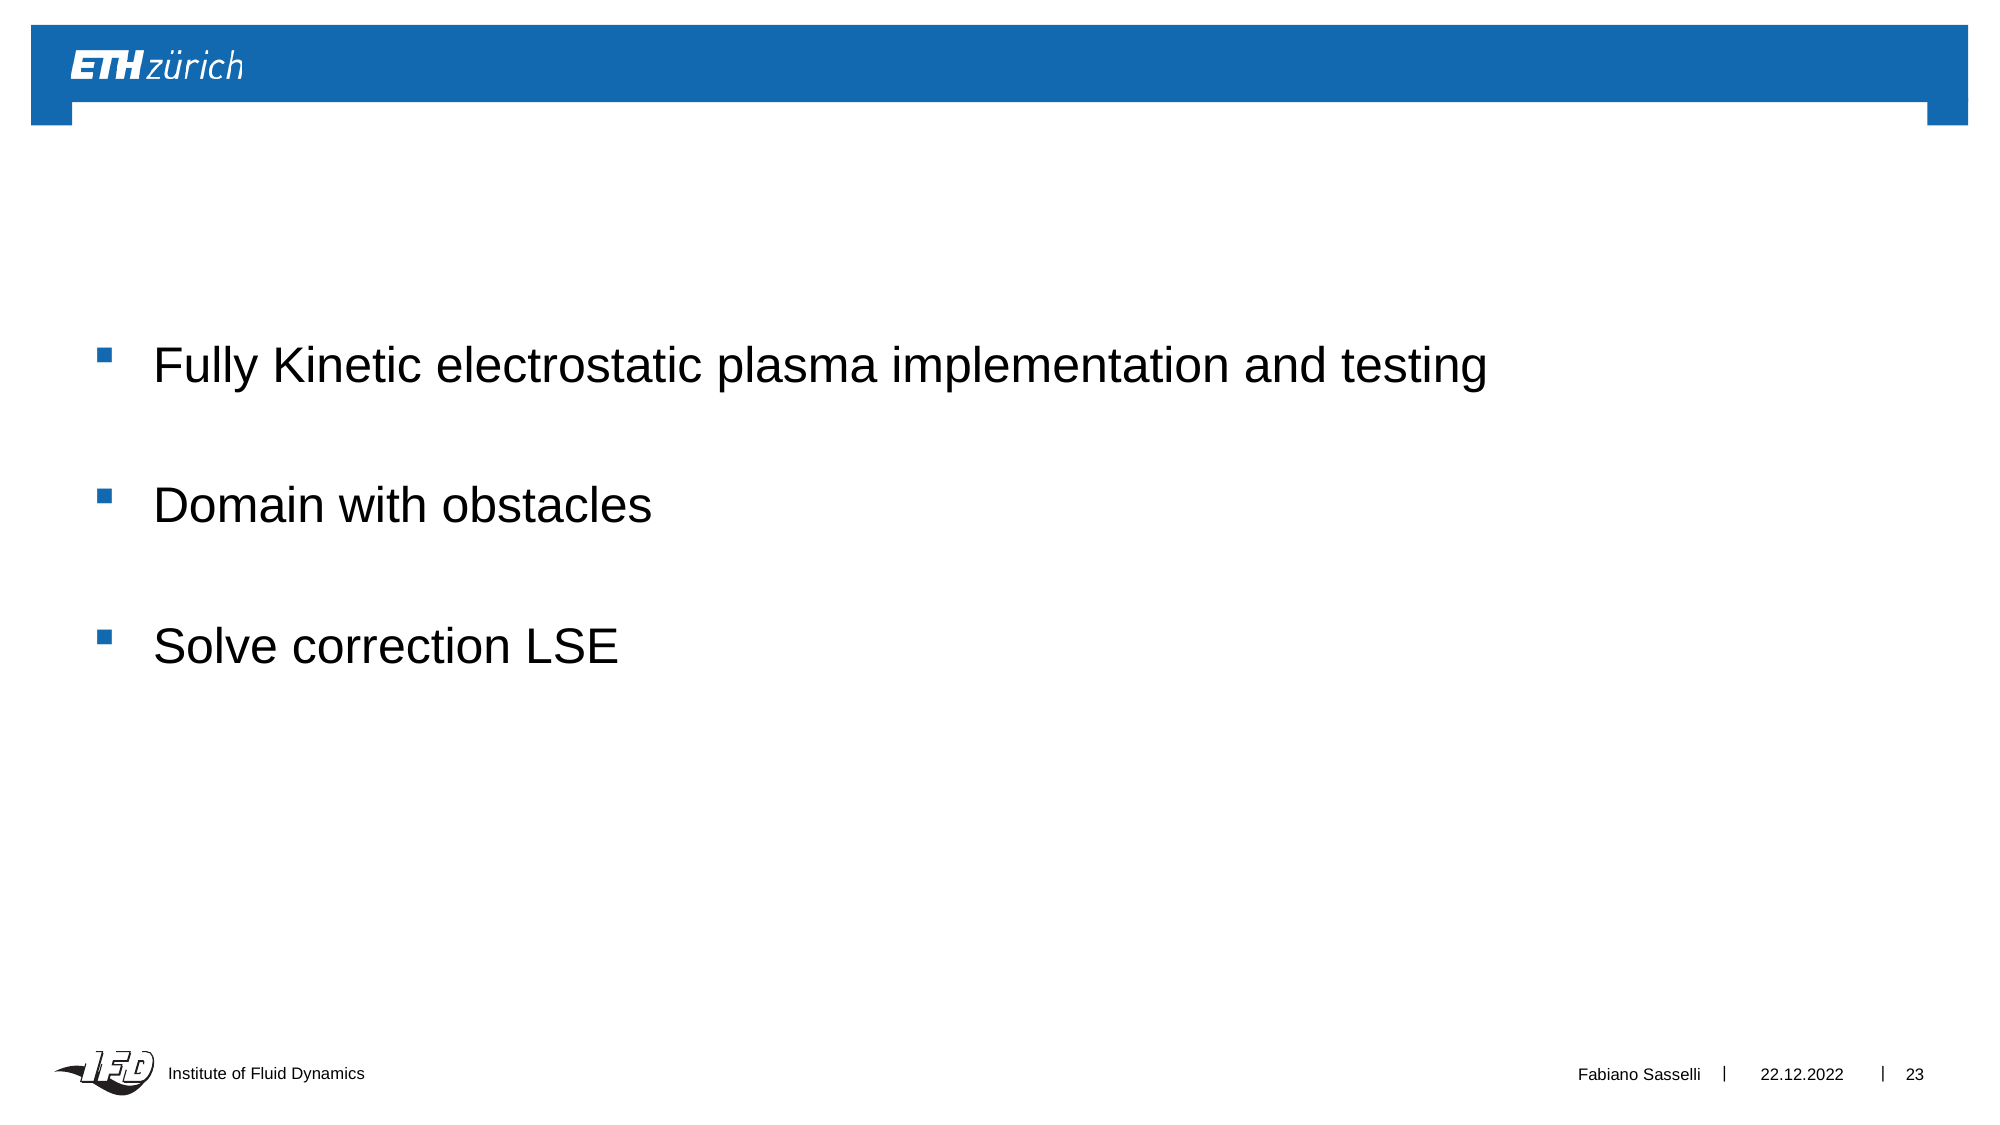

#
Fully Kinetic electrostatic plasma implementation and testing

Domain with obstacles

Solve correction LSE
Fabiano Sasselli
22.12.2022
23